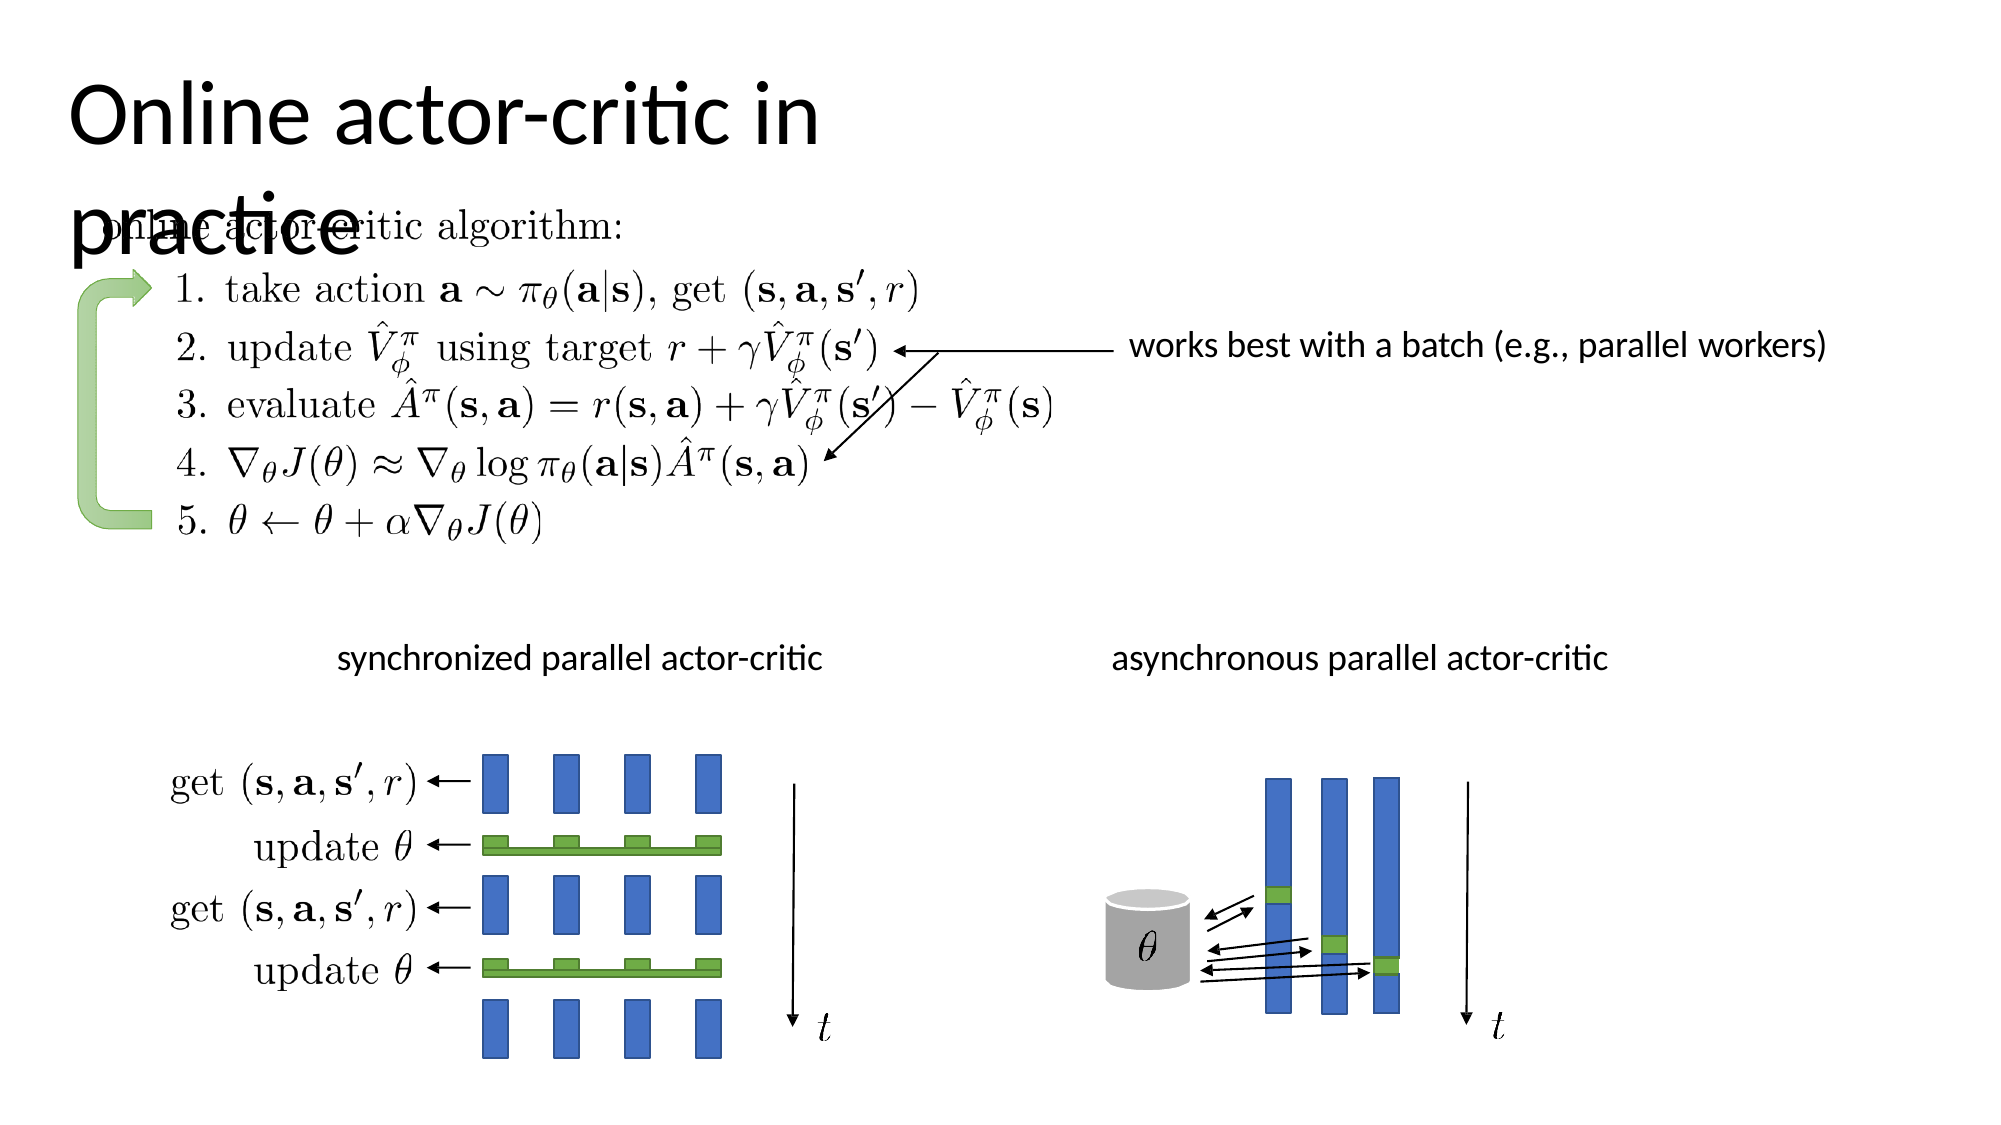

# Online actor-critic in practice

works best with a batch (e.g., parallel workers)

synchronized parallel actor-critic
asynchronous parallel actor-critic

|  |
| --- |
|  |
|  |